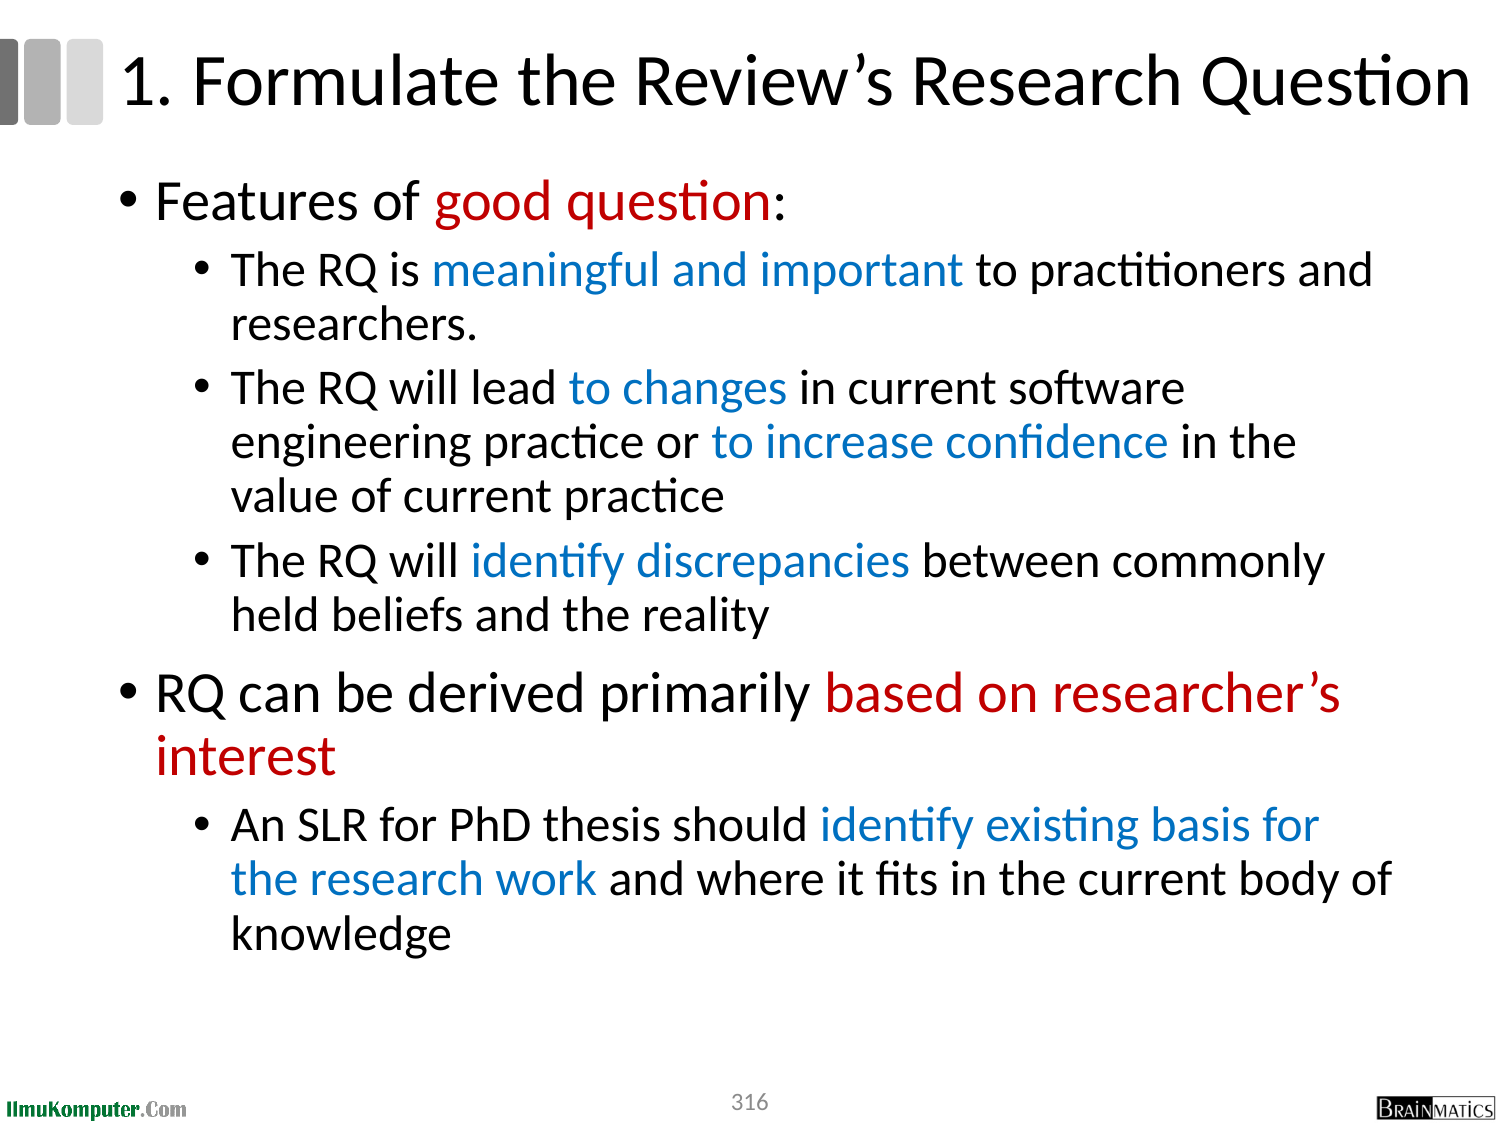

# Formulate the Review’s Research Question
Features of good question:
The RQ is meaningful and important to practitioners and researchers.
The RQ will lead to changes in current software engineering practice or to increase confidence in the value of current practice
The RQ will identify discrepancies between commonly held beliefs and the reality
RQ can be derived primarily based on researcher’s interest
An SLR for PhD thesis should identify existing basis for the research work and where it fits in the current body of knowledge
316